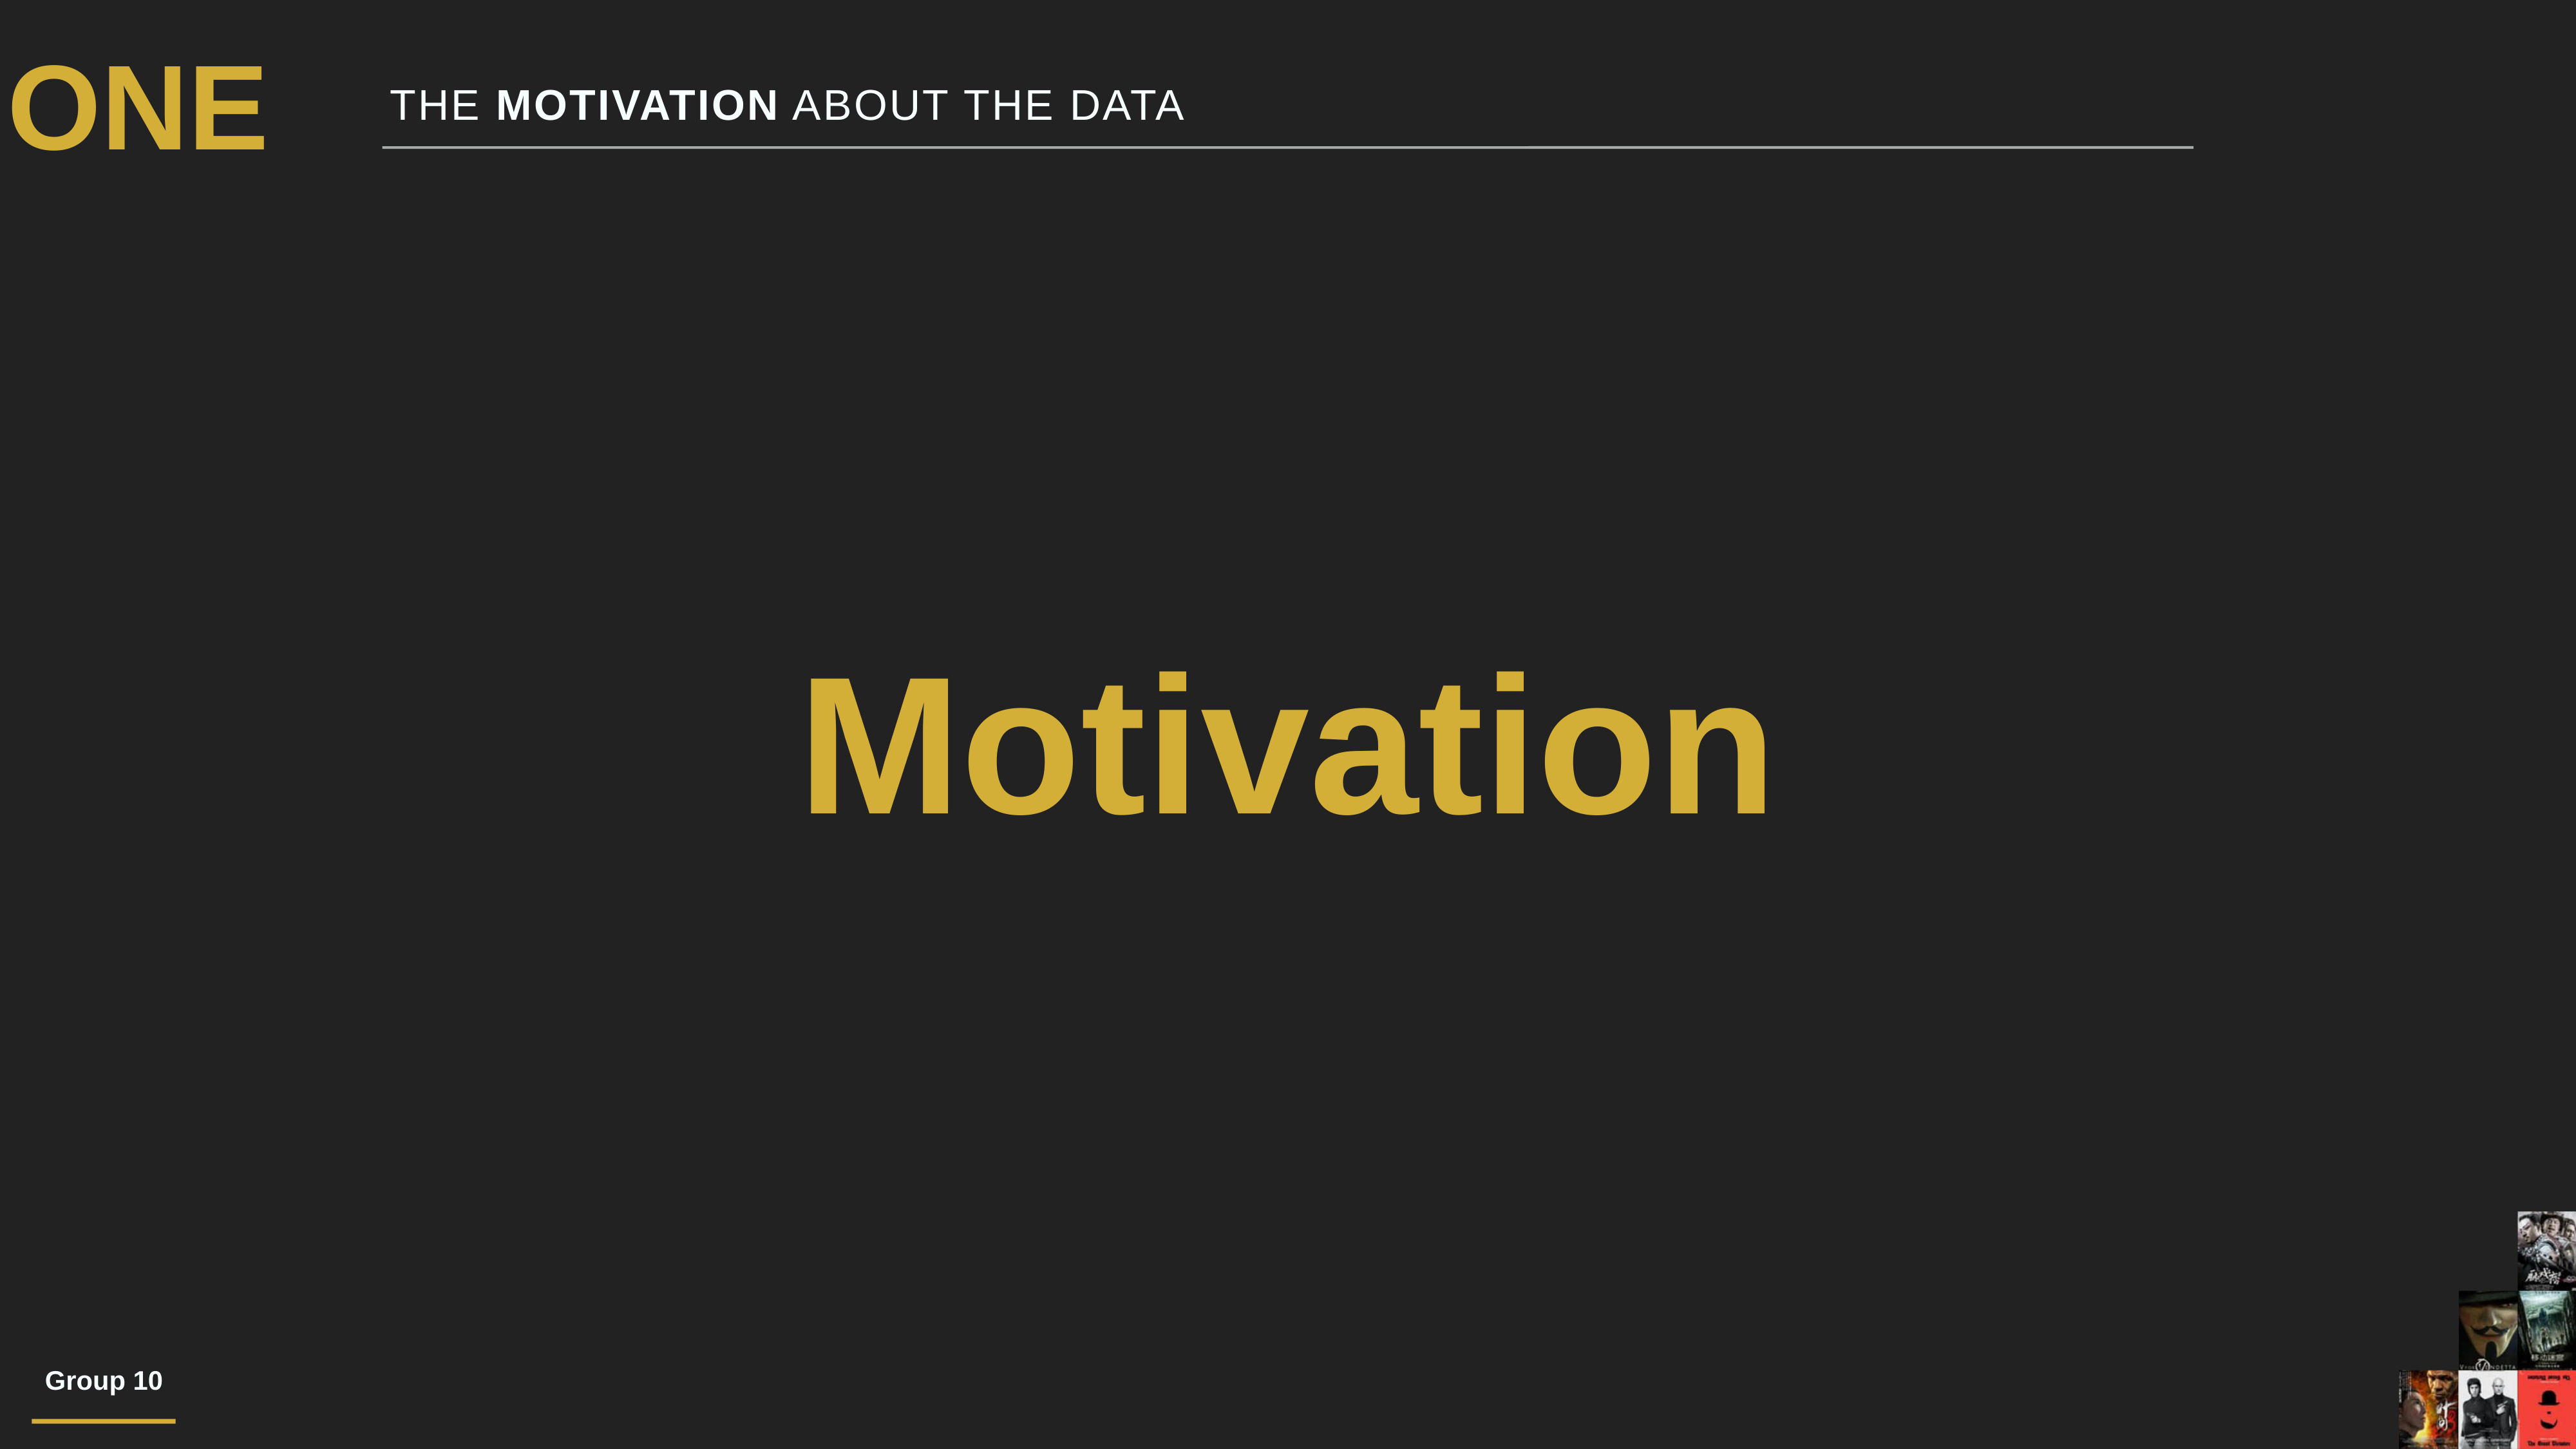

# one
The motivation about the data
Motivation